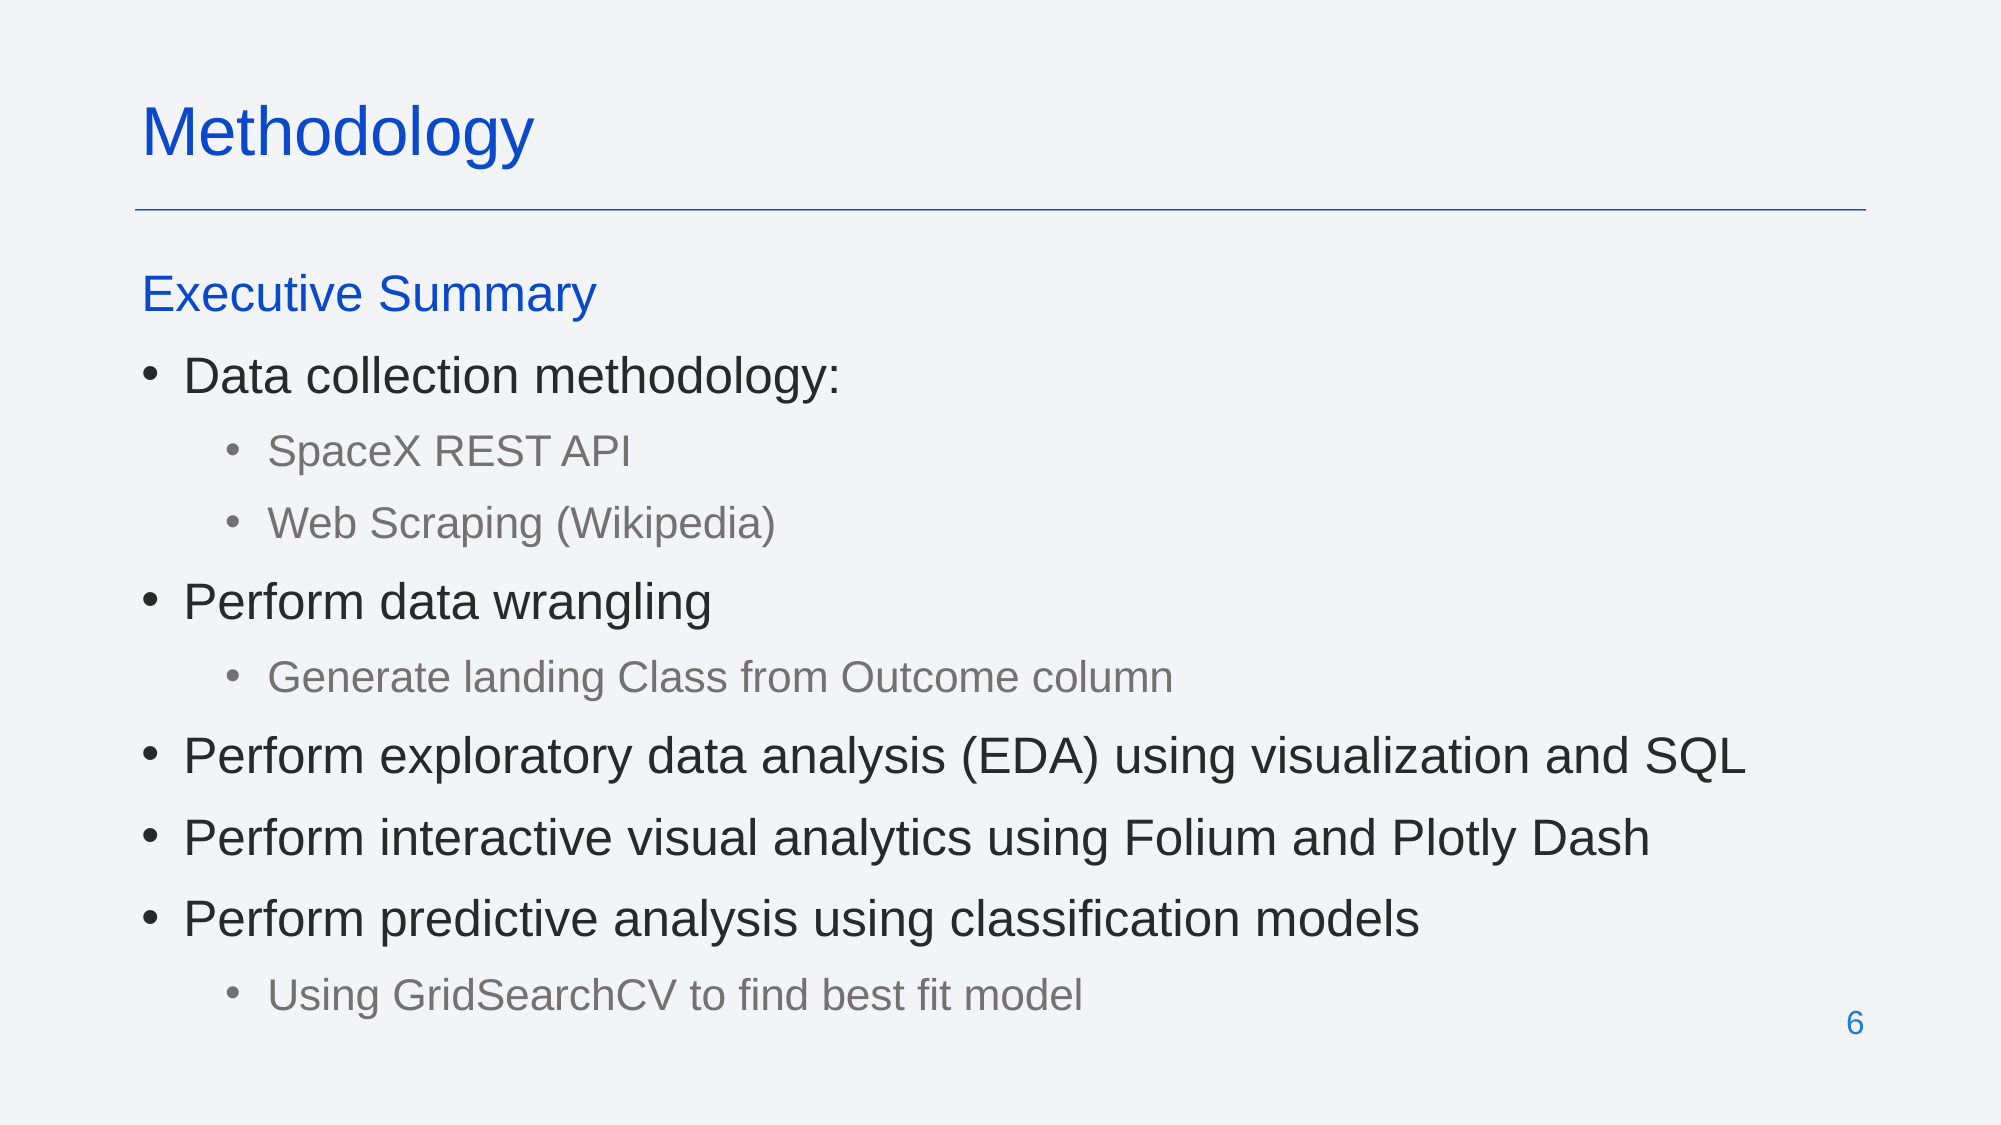

Methodology
Executive Summary
Data collection methodology:
SpaceX REST API
Web Scraping (Wikipedia)
Perform data wrangling
Generate landing Class from Outcome column
Perform exploratory data analysis (EDA) using visualization and SQL
Perform interactive visual analytics using Folium and Plotly Dash
Perform predictive analysis using classification models
Using GridSearchCV to find best fit model

6